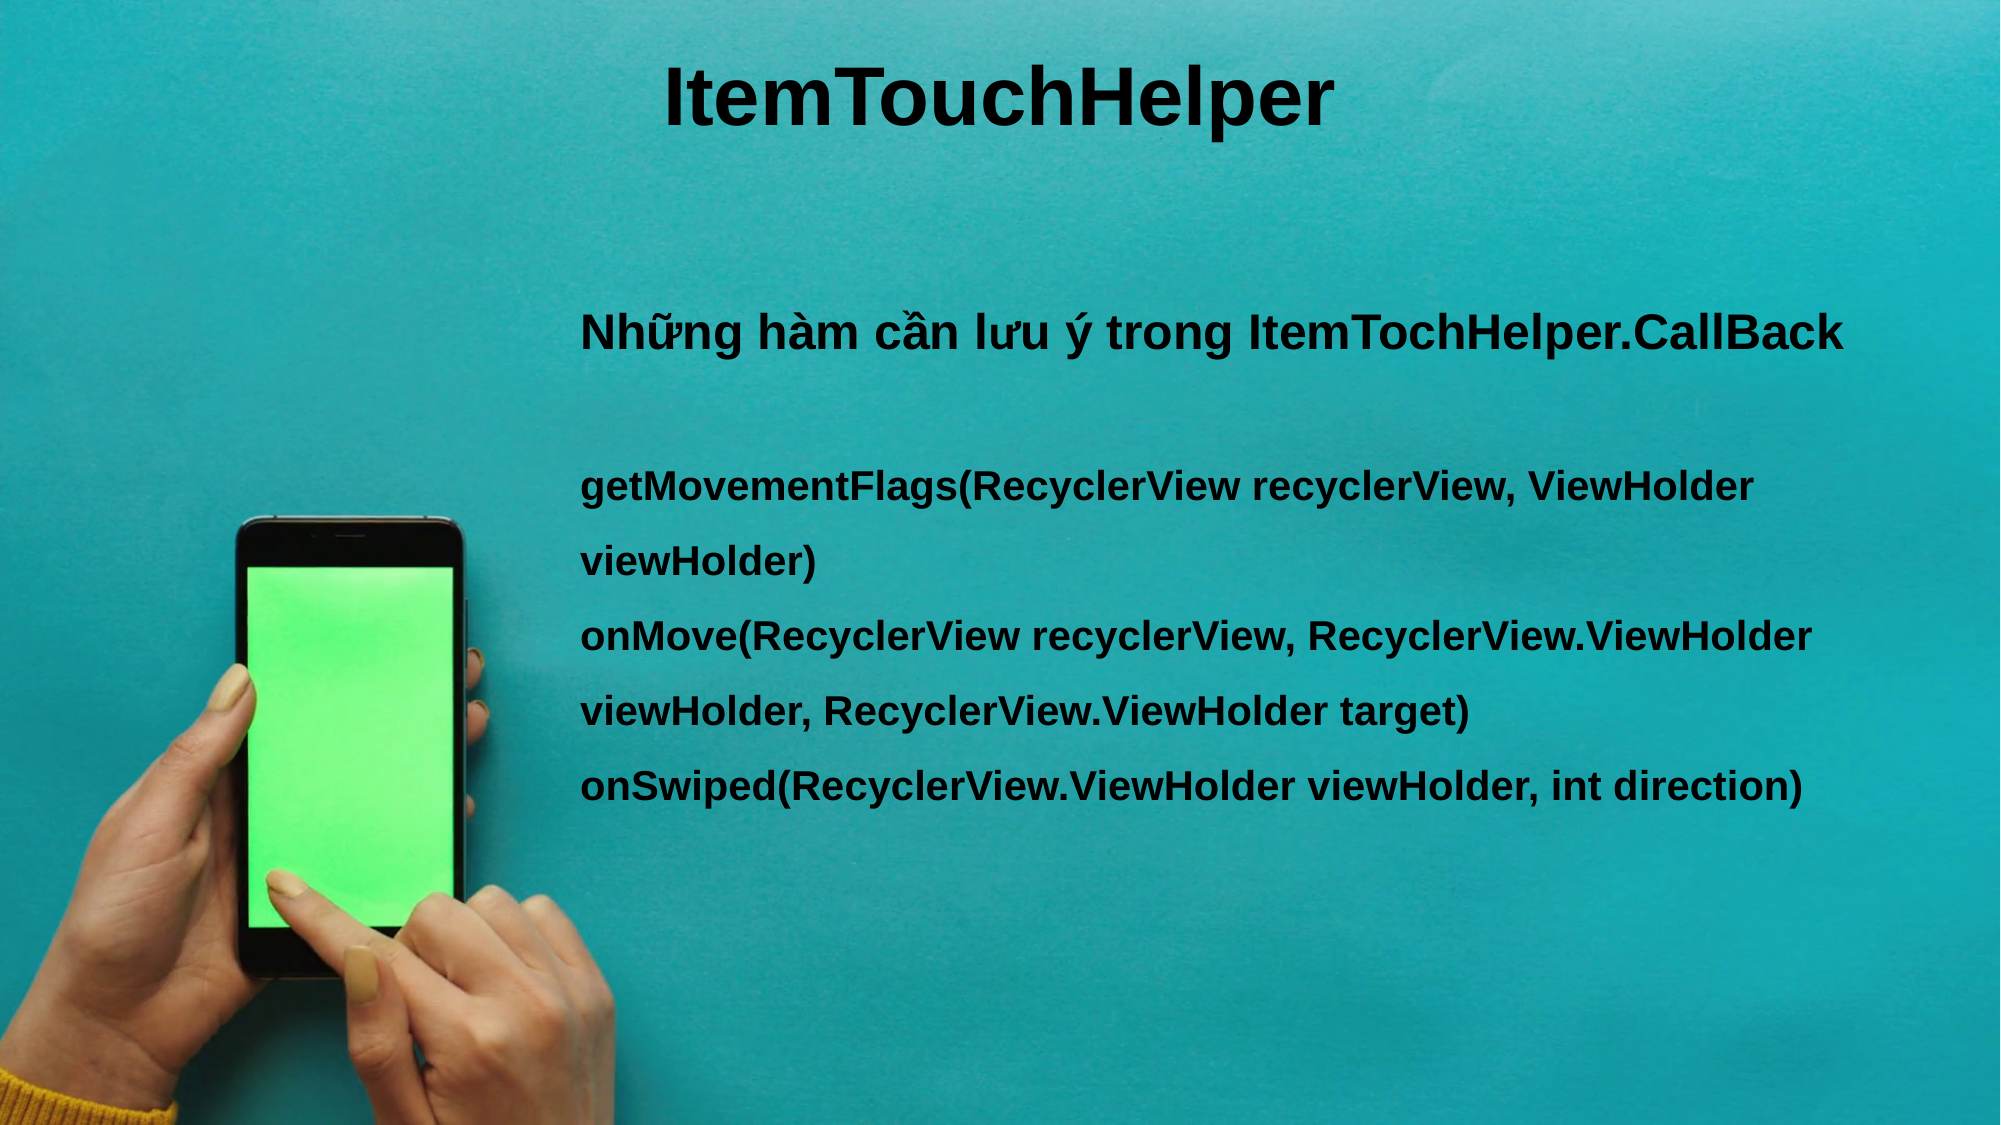

# ItemTouchHelper
Những hàm cần lưu ý trong ItemTochHelper.CallBack

getMovementFlags(RecyclerView recyclerView, ViewHolder viewHolder)
onMove(RecyclerView recyclerView, RecyclerView.ViewHolder viewHolder, RecyclerView.ViewHolder target)
onSwiped(RecyclerView.ViewHolder viewHolder, int direction)